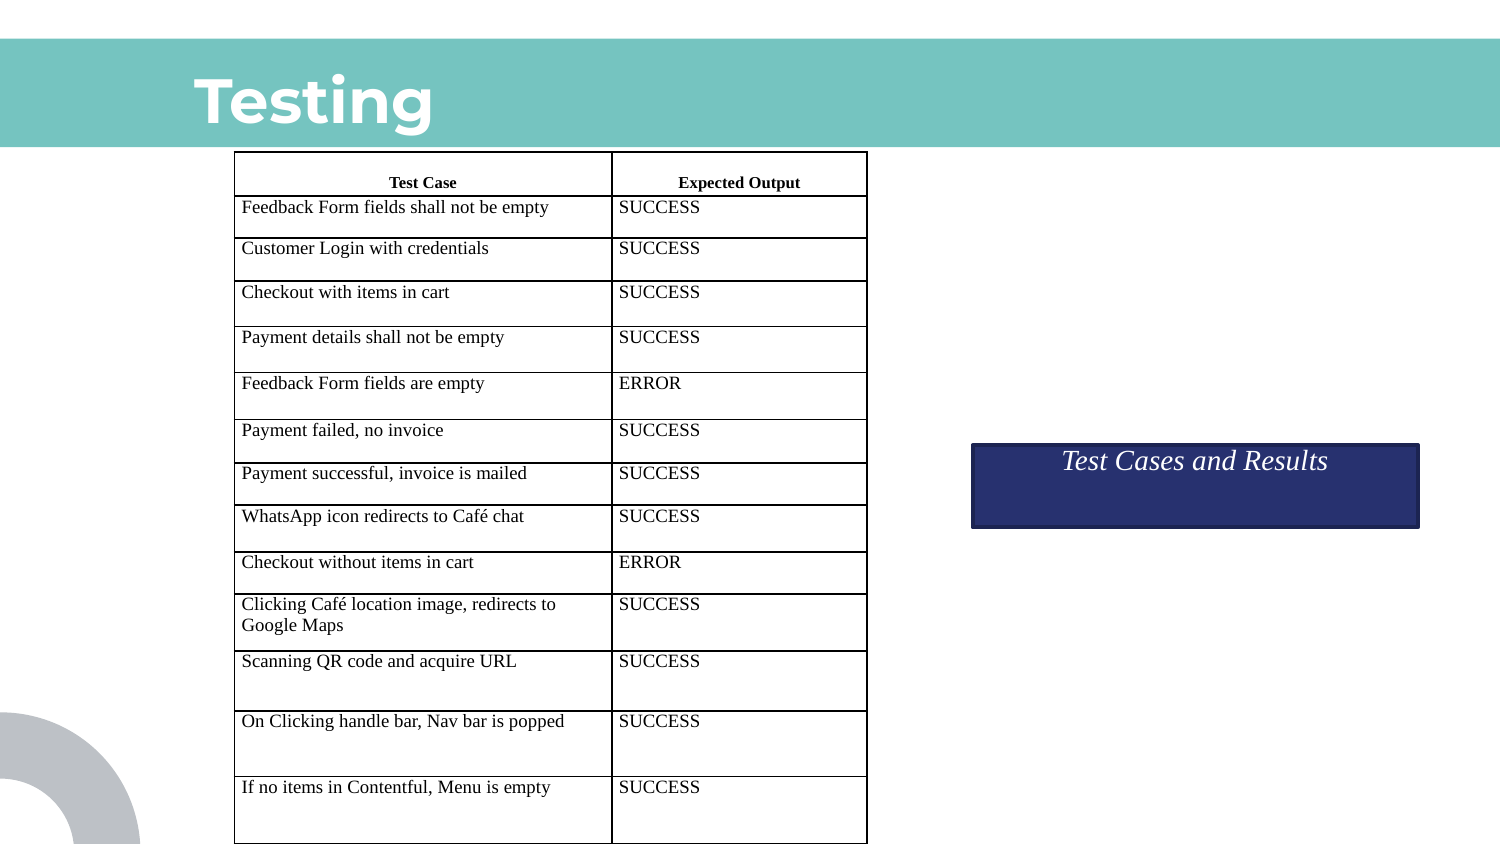

# Testing
| Test Case | Expected Output |
| --- | --- |
| Feedback Form fields shall not be empty | SUCCESS |
| Customer Login with credentials | SUCCESS |
| Checkout with items in cart | SUCCESS |
| Payment details shall not be empty | SUCCESS |
| Feedback Form fields are empty | ERROR |
| Payment failed, no invoice | SUCCESS |
| Payment successful, invoice is mailed | SUCCESS |
| WhatsApp icon redirects to Café chat | SUCCESS |
| Checkout without items in cart | ERROR |
| Clicking Café location image, redirects to Google Maps | SUCCESS |
| Scanning QR code and acquire URL | SUCCESS |
| On Clicking handle bar, Nav bar is popped | SUCCESS |
| If no items in Contentful, Menu is empty | SUCCESS |
Test Cases and Results